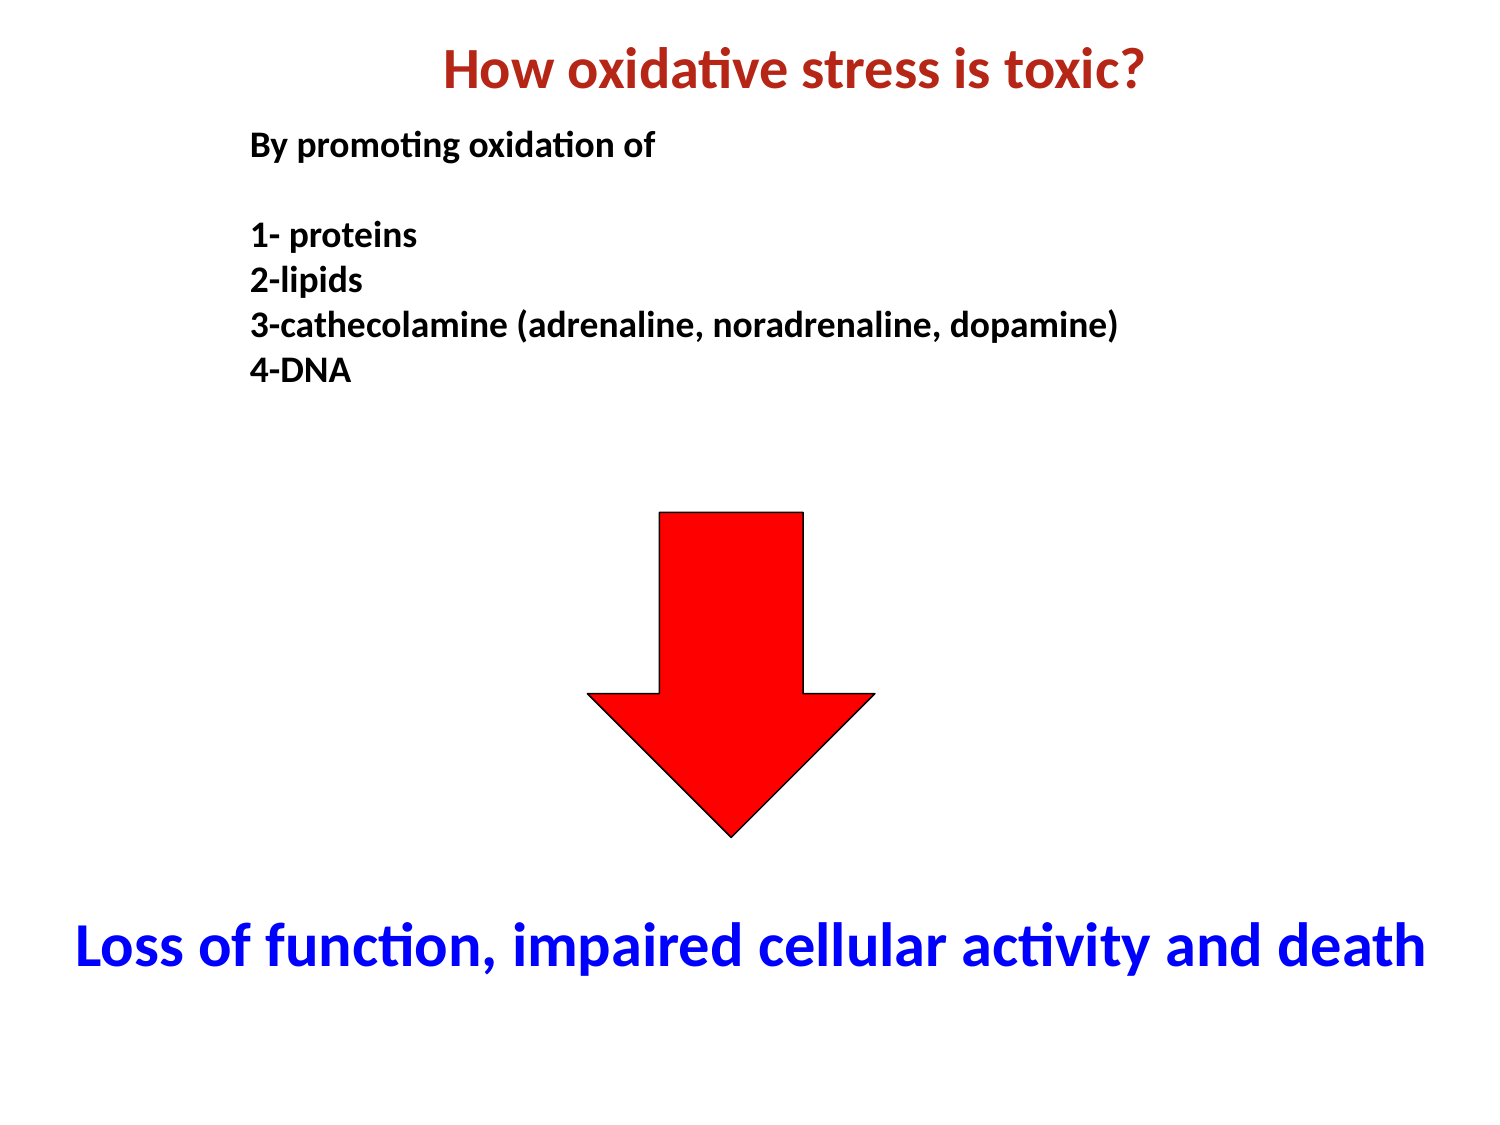

How oxidative stress is toxic?
By promoting oxidation of

1- proteins
2-lipids
3-cathecolamine (adrenaline, noradrenaline, dopamine)
4-DNA

Loss of function, impaired cellular activity and death